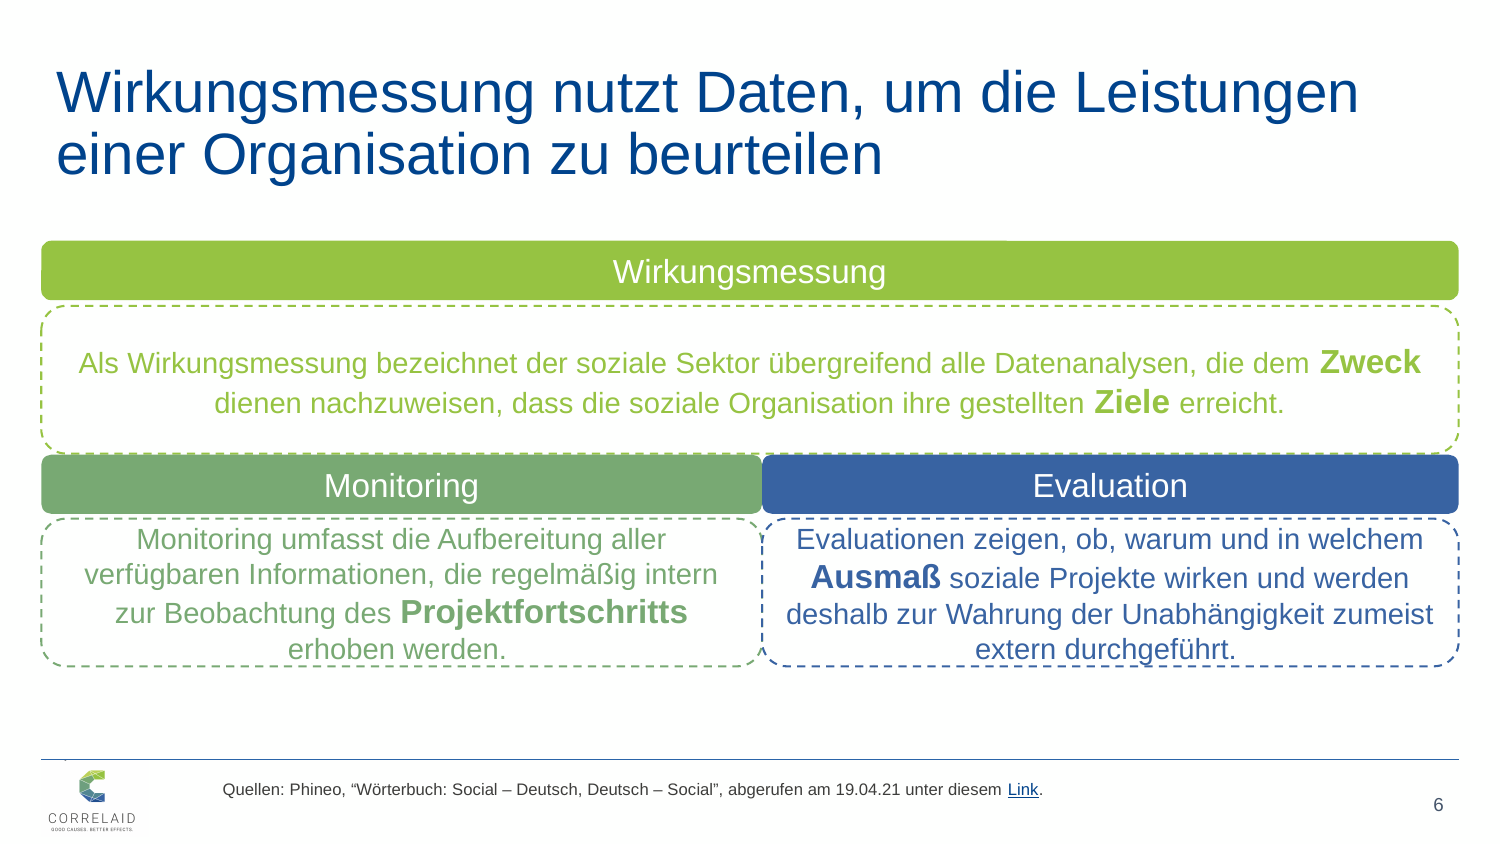

# Wirkungsmessung nutzt Daten, um die Leistungen einer Organisation zu beurteilen
Wirkungsmessung
Als Wirkungsmessung bezeichnet der soziale Sektor übergreifend alle Datenanalysen, die dem Zweck dienen nachzuweisen, dass die soziale Organisation ihre gestellten Ziele erreicht.
Monitoring
Monitoring umfasst die Aufbereitung aller verfügbaren Informationen, die regelmäßig intern zur Beobachtung des Projektfortschritts erhoben werden.
Evaluation
Evaluationen zeigen, ob, warum und in welchem Ausmaß soziale Projekte wirken und werden deshalb zur Wahrung der Unabhängigkeit zumeist extern durchgeführt.
Quellen: Phineo, “Wörterbuch: Social – Deutsch, Deutsch – Social”, abgerufen am 19.04.21 unter diesem Link.
6